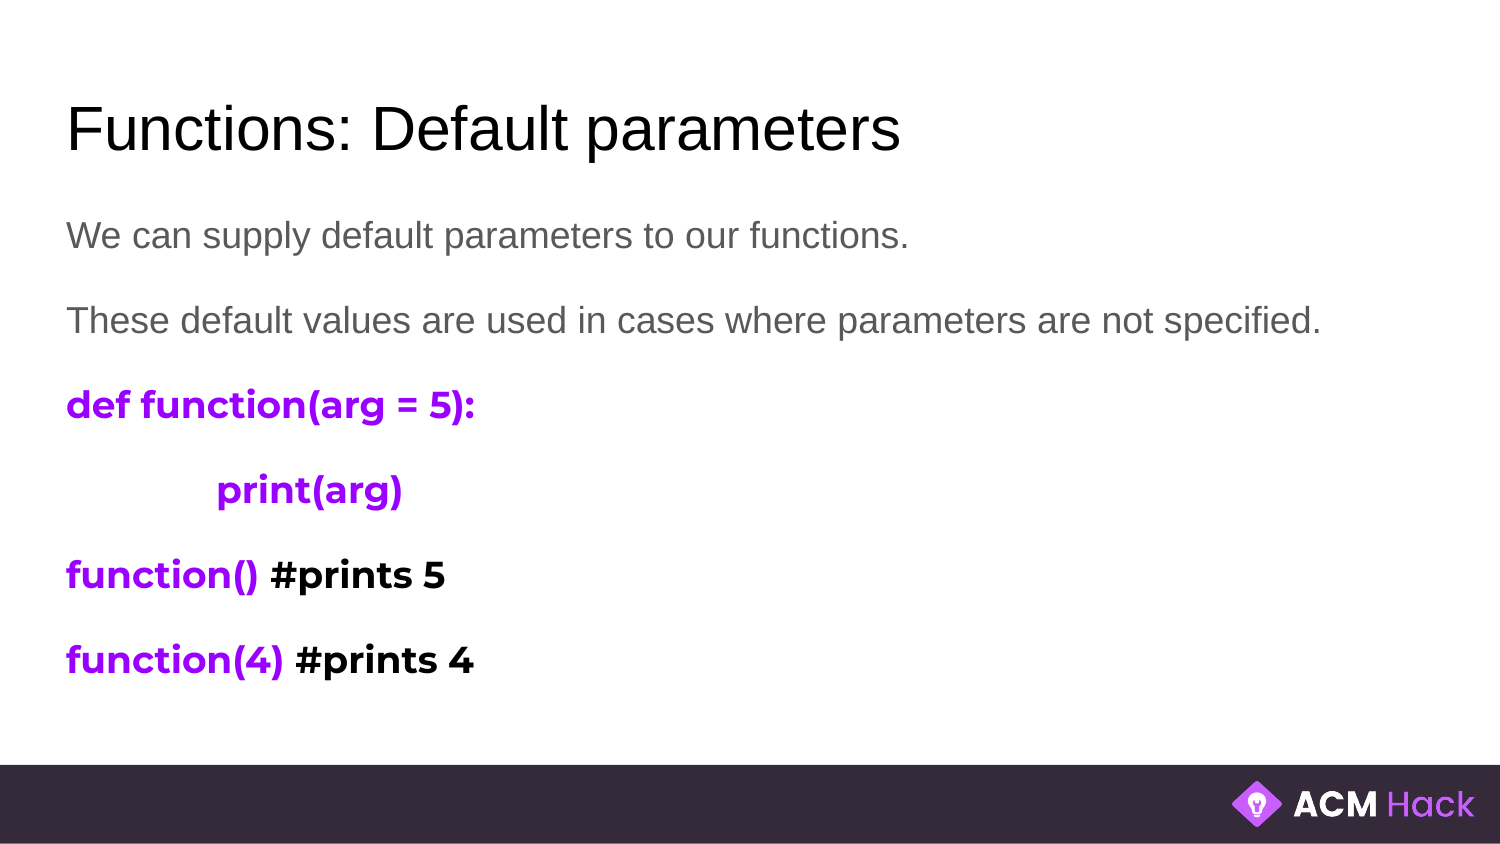

# Functions: Default parameters
We can supply default parameters to our functions.
These default values are used in cases where parameters are not specified.
def function(arg = 5):
	print(arg)
function() #prints 5
function(4) #prints 4